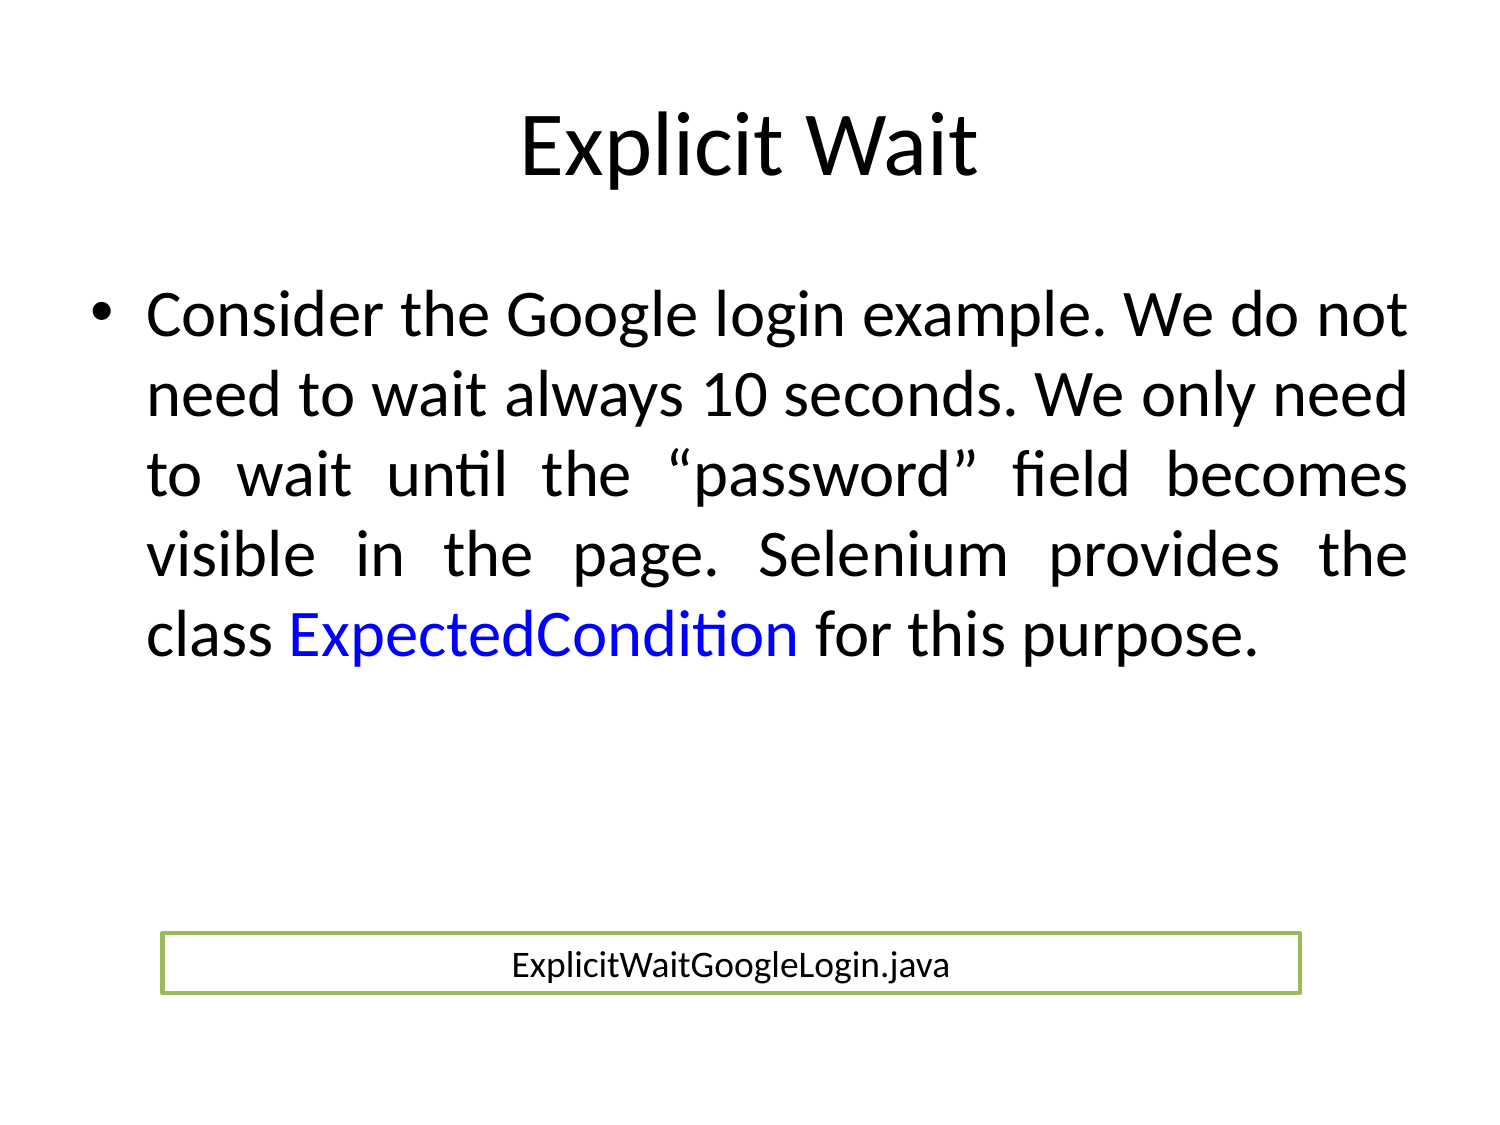

# Explicit Wait
Consider the Google login example. We do not need to wait always 10 seconds. We only need to wait until the “password” field becomes visible in the page. Selenium provides the class ExpectedCondition for this purpose.
ExplicitWaitGoogleLogin.java